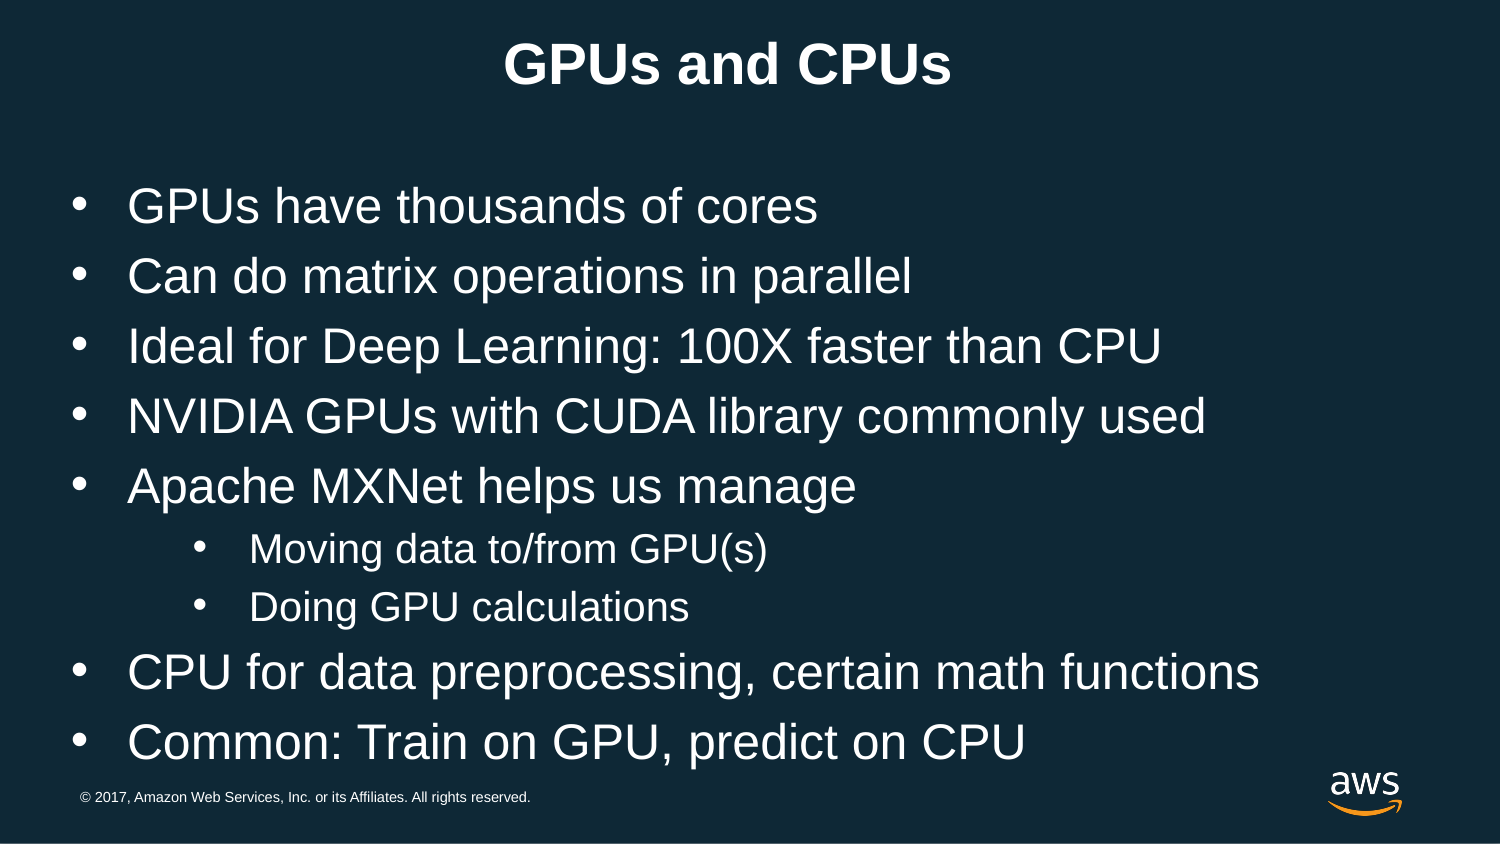

# GPUs and CPUs
GPUs have thousands of cores
Can do matrix operations in parallel
Ideal for Deep Learning: 100X faster than CPU
NVIDIA GPUs with CUDA library commonly used
Apache MXNet helps us manage
Moving data to/from GPU(s)
Doing GPU calculations
CPU for data preprocessing, certain math functions
Common: Train on GPU, predict on CPU